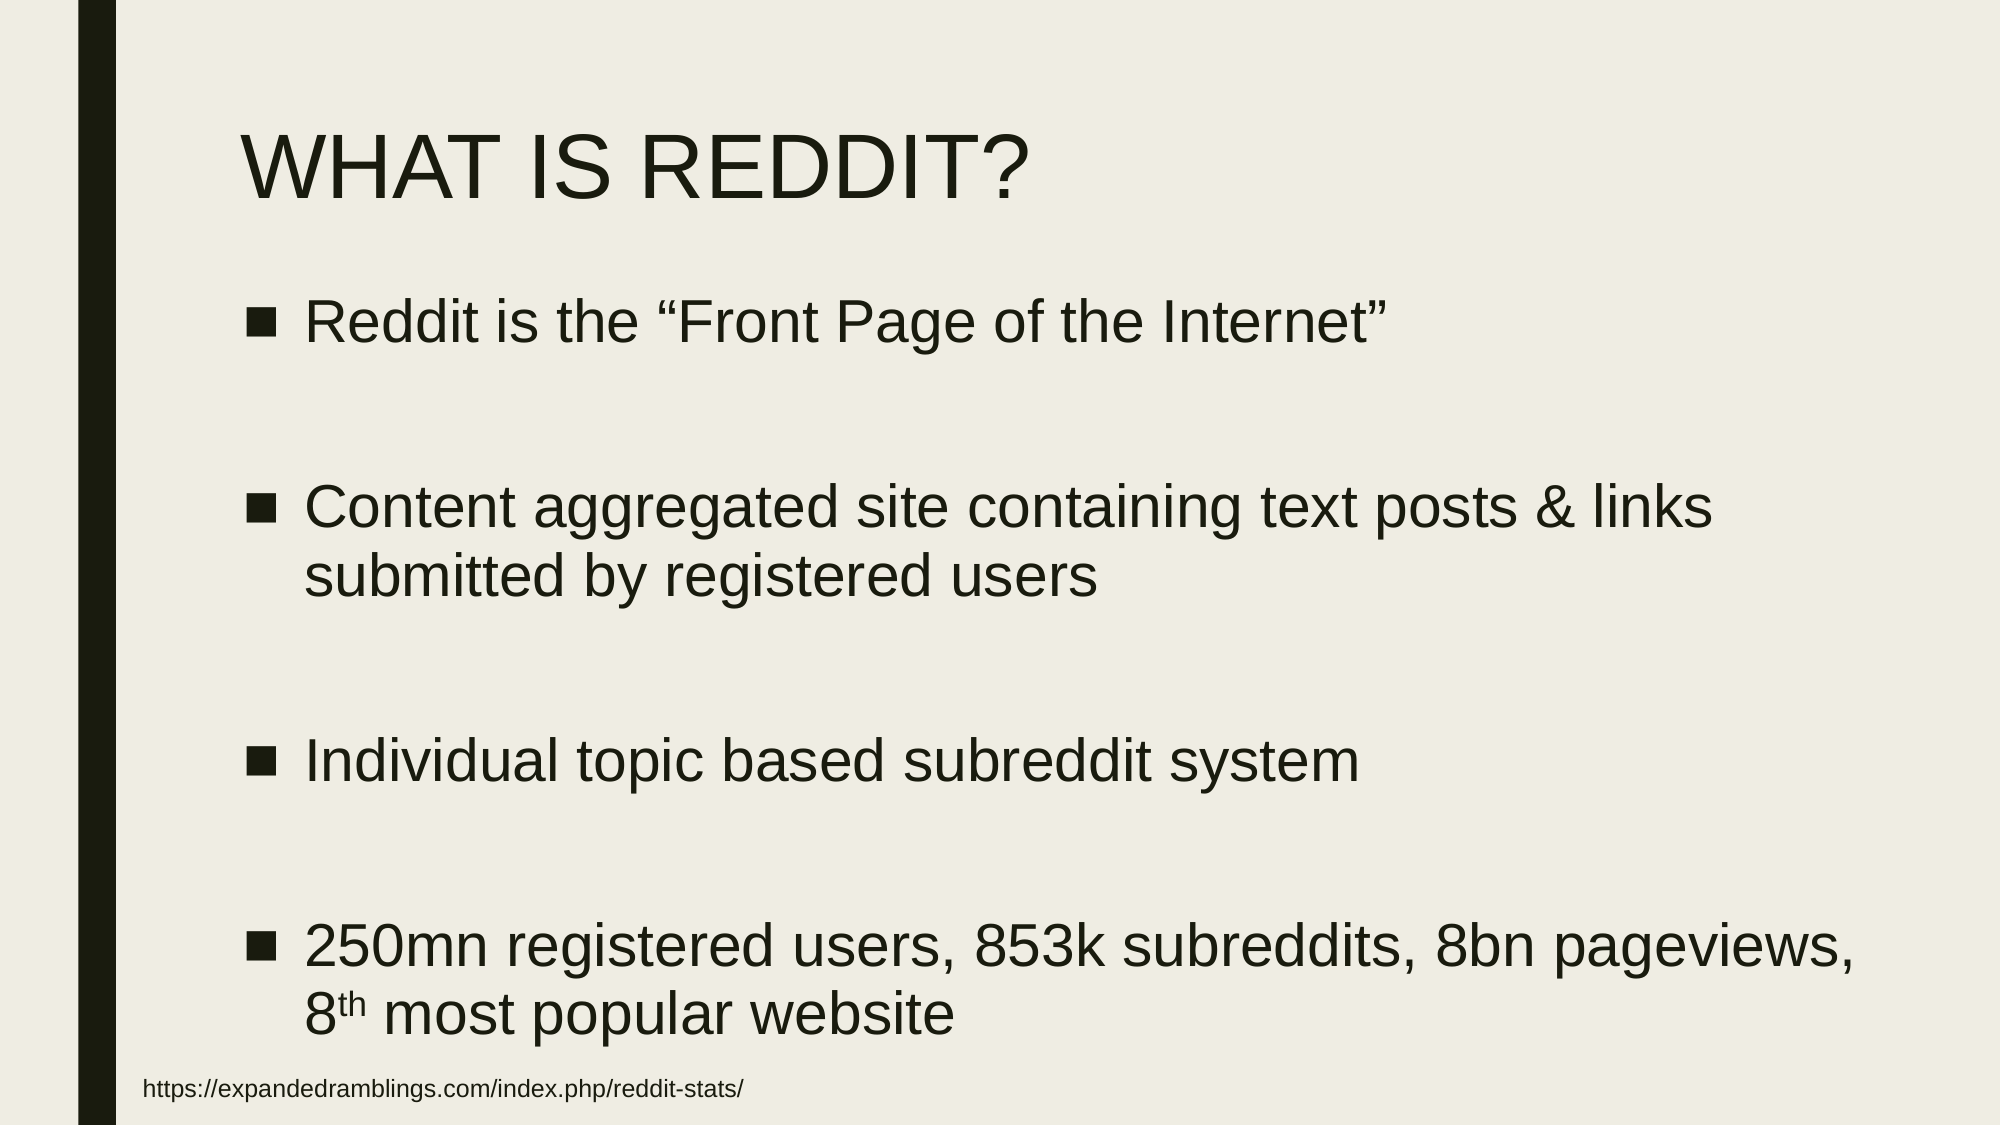

# WHAT IS REDDIT?
Reddit is the “Front Page of the Internet”

Content aggregated site containing text posts & links submitted by registered users

Individual topic based subreddit system

250mn registered users, 853k subreddits, 8bn pageviews, 8th most popular website

https://expandedramblings.com/index.php/reddit-stats/